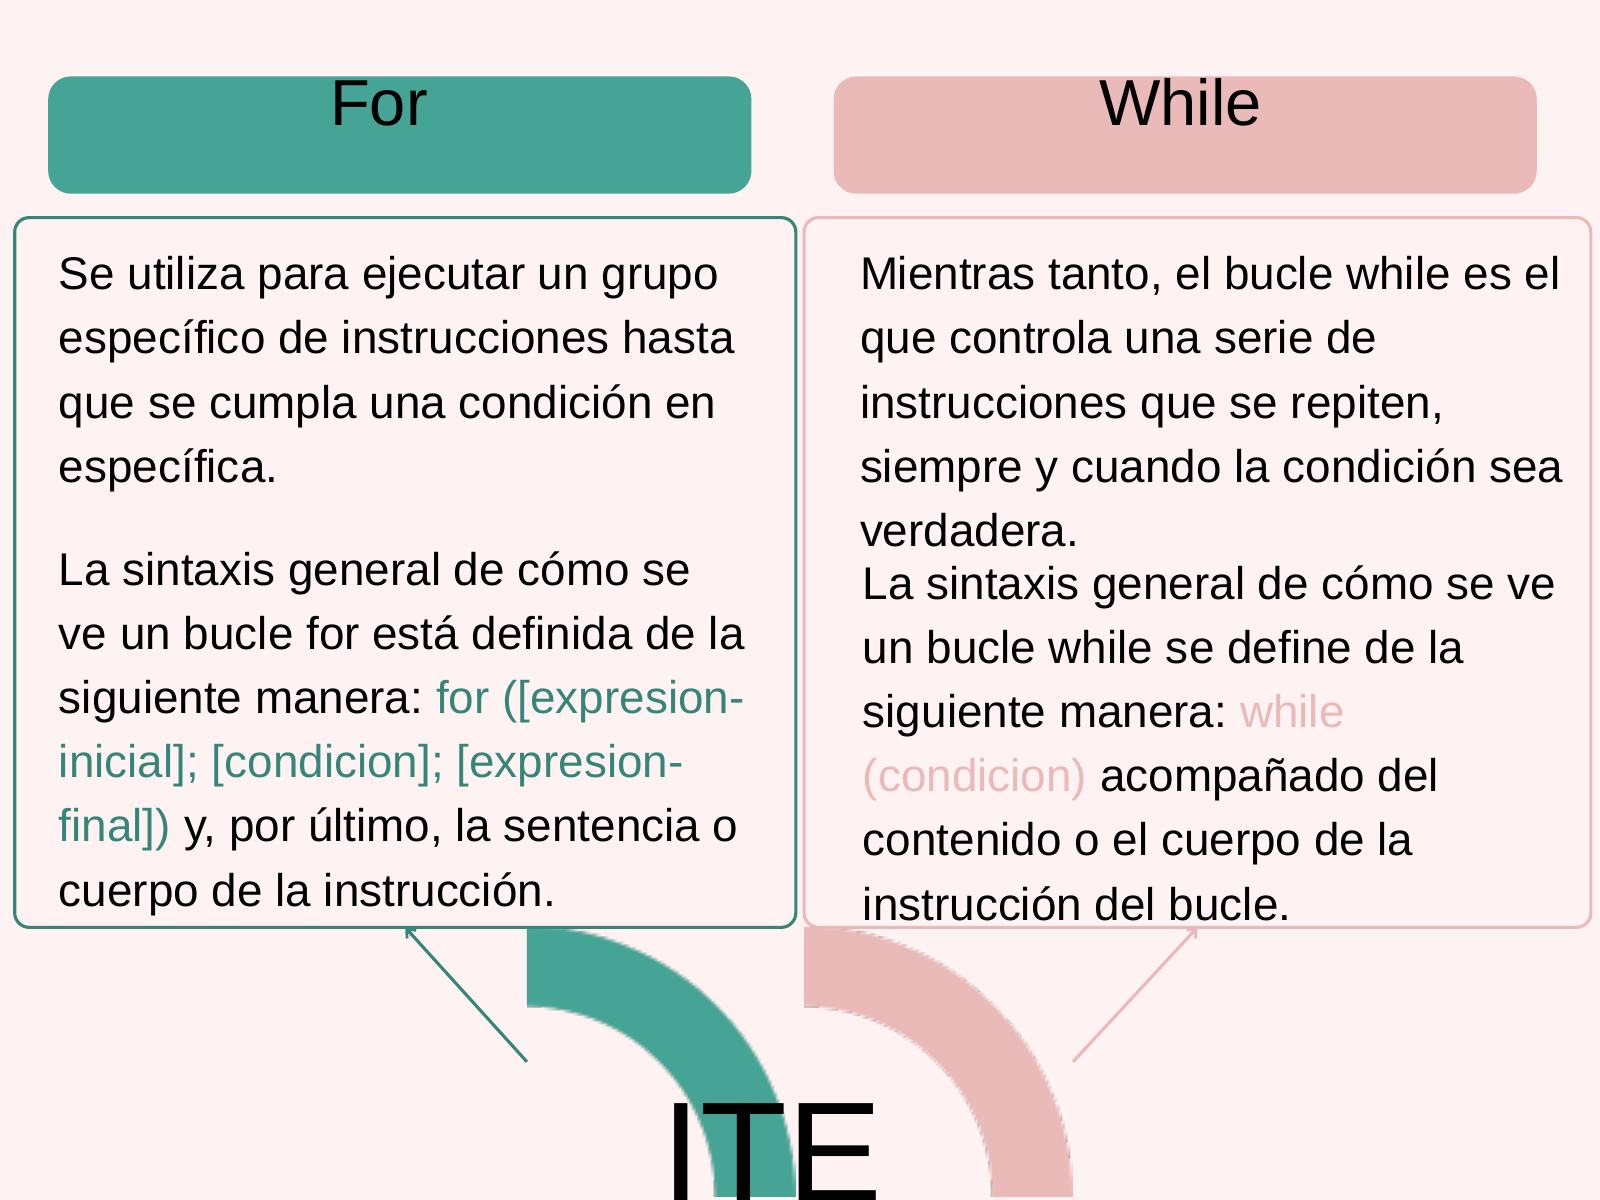

For
While

Se utiliza para ejecutar un grupo específico de instrucciones hasta que se cumpla una condición en específica.
Mientras tanto, el bucle while es el que controla una serie de instrucciones que se repiten, siempre y cuando la condición sea verdadera.
La sintaxis general de cómo se ve un bucle for está definida de la siguiente manera: for ([expresion-inicial]; [condicion]; [expresion-final]) y, por último, la sentencia o cuerpo de la instrucción.

La sintaxis general de cómo se ve un bucle while se define de la siguiente manera: while (condicion) acompañado del contenido o el cuerpo de la instrucción del bucle.

ITERAR